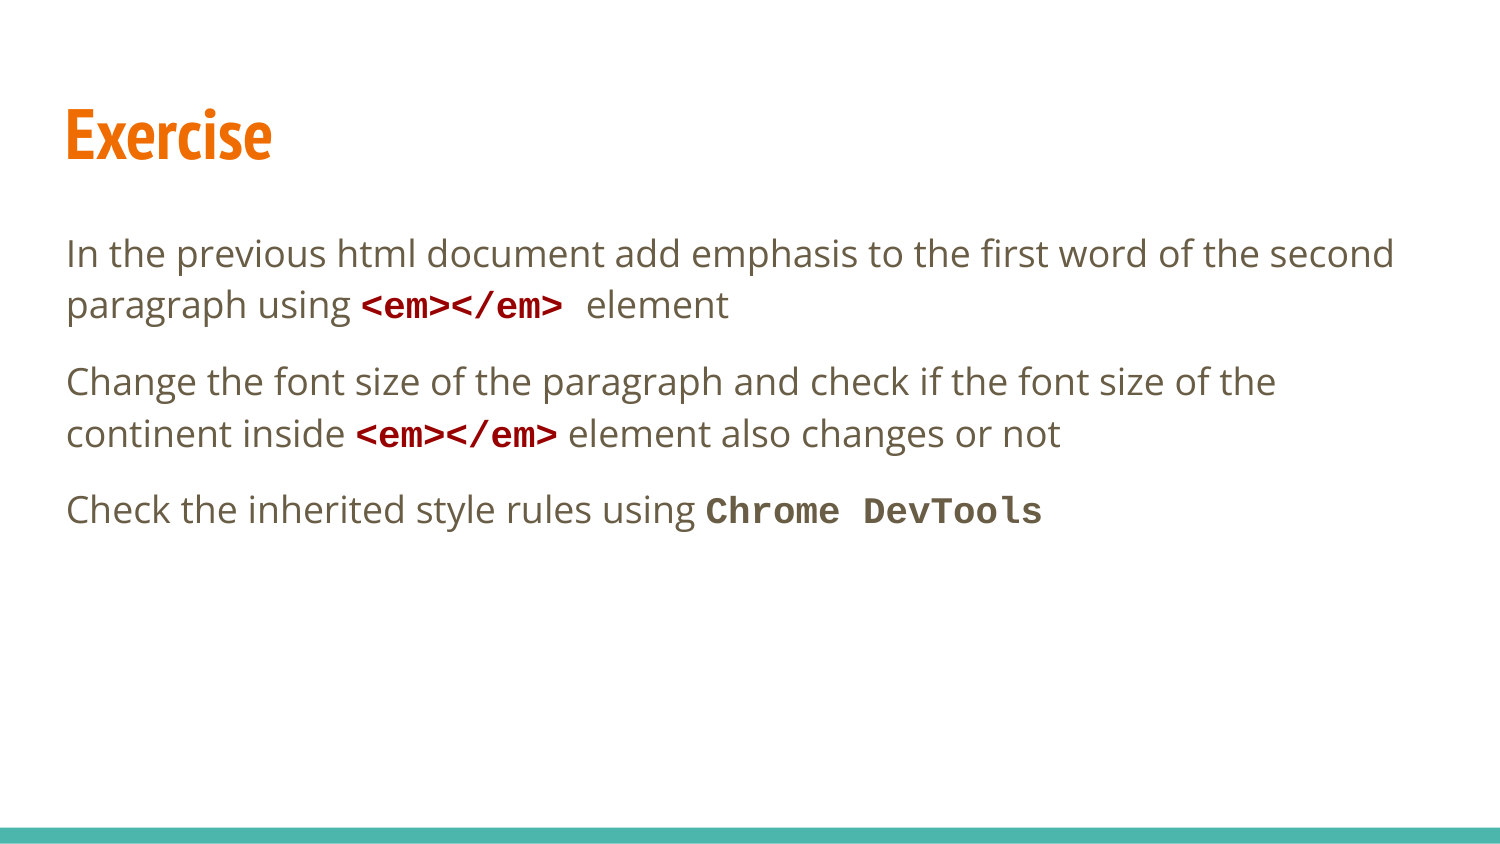

Exercise
In the previous html document add emphasis to the first word of the second paragraph using <em></em> element
Change the font size of the paragraph and check if the font size of the continent inside <em></em> element also changes or not
Check the inherited style rules using Chrome DevTools